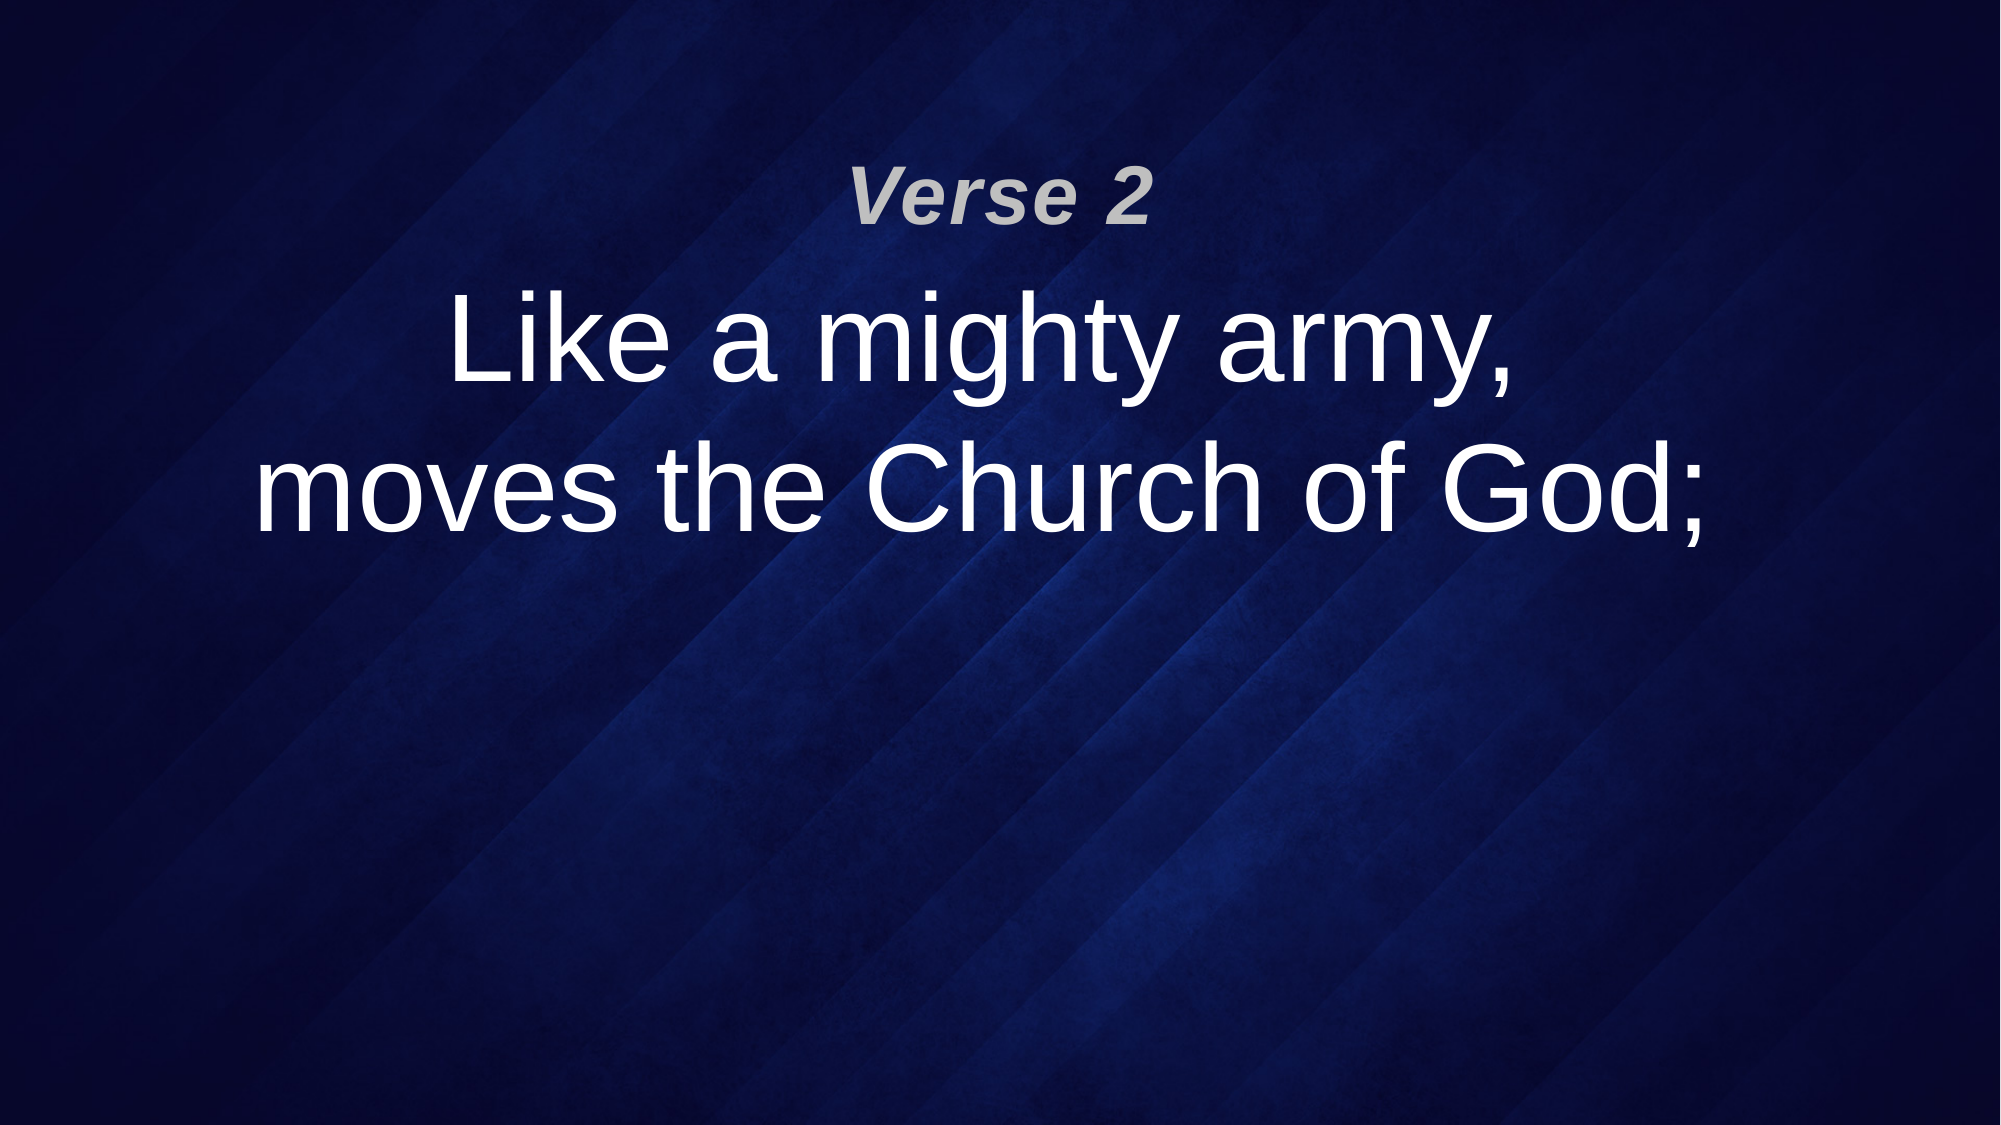

Verse 2
# Like a mighty army, moves the Church of God;